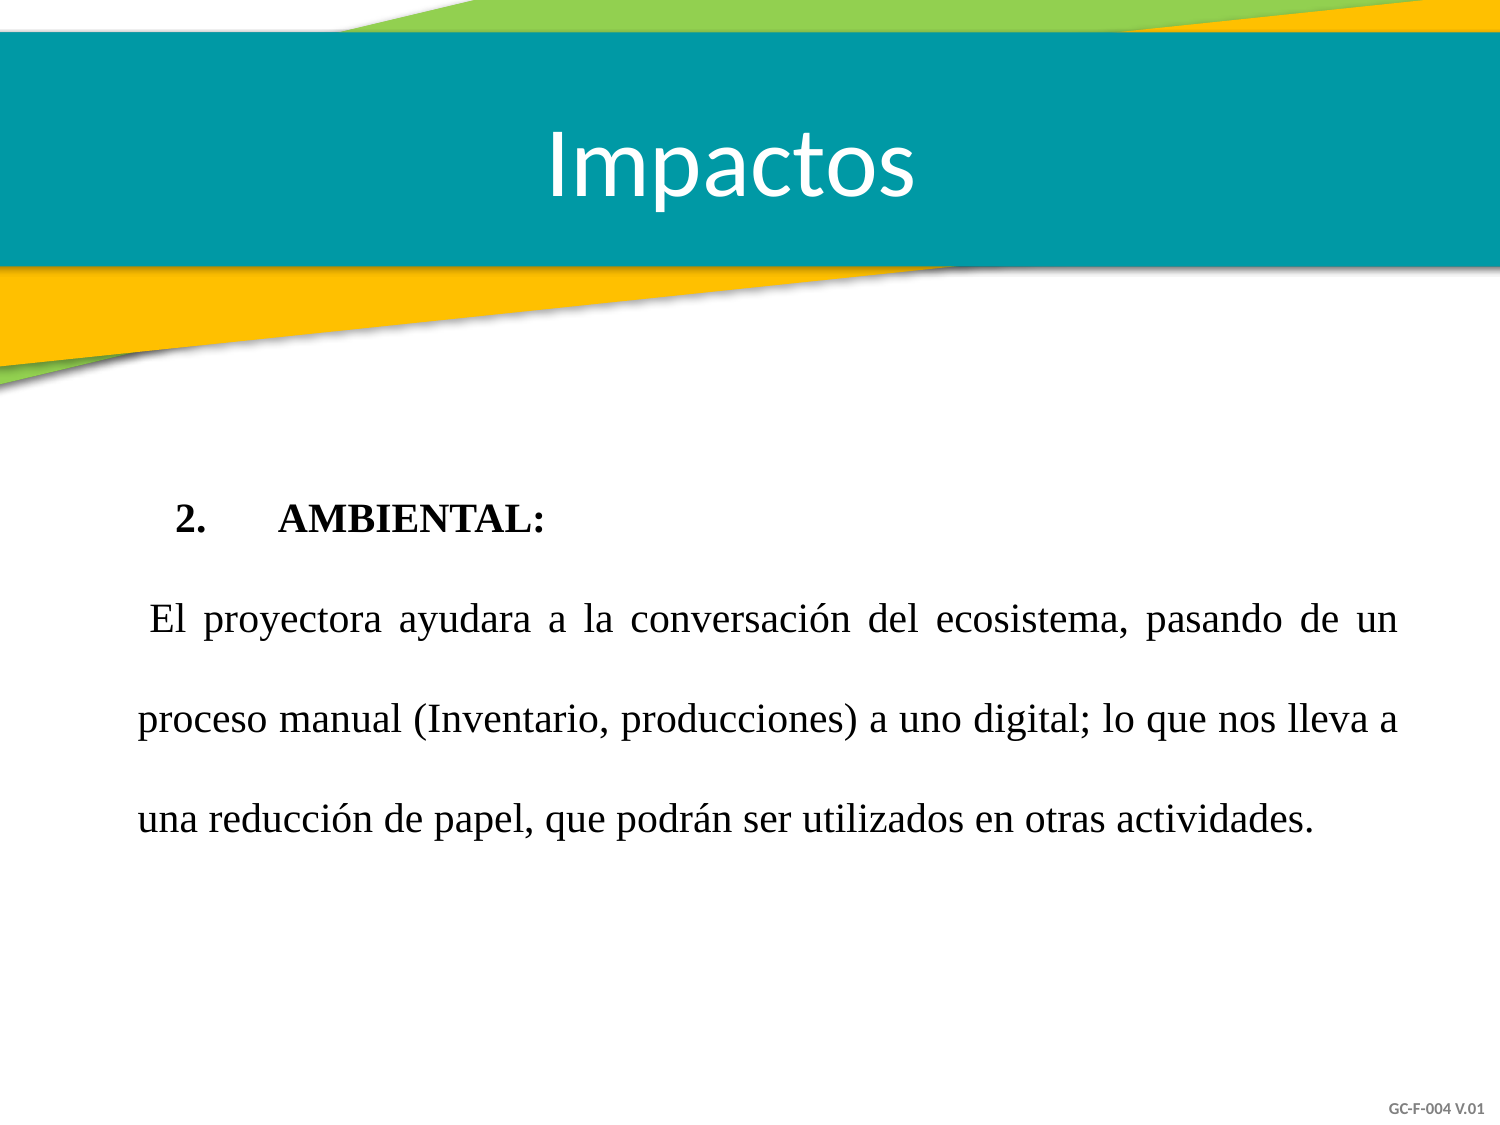

Impactos

2.       AMBIENTAL:
El proyectora ayudara a la conversación del ecosistema, pasando de un proceso manual (Inventario, producciones) a uno digital; lo que nos lleva a una reducción de papel, que podrán ser utilizados en otras actividades.